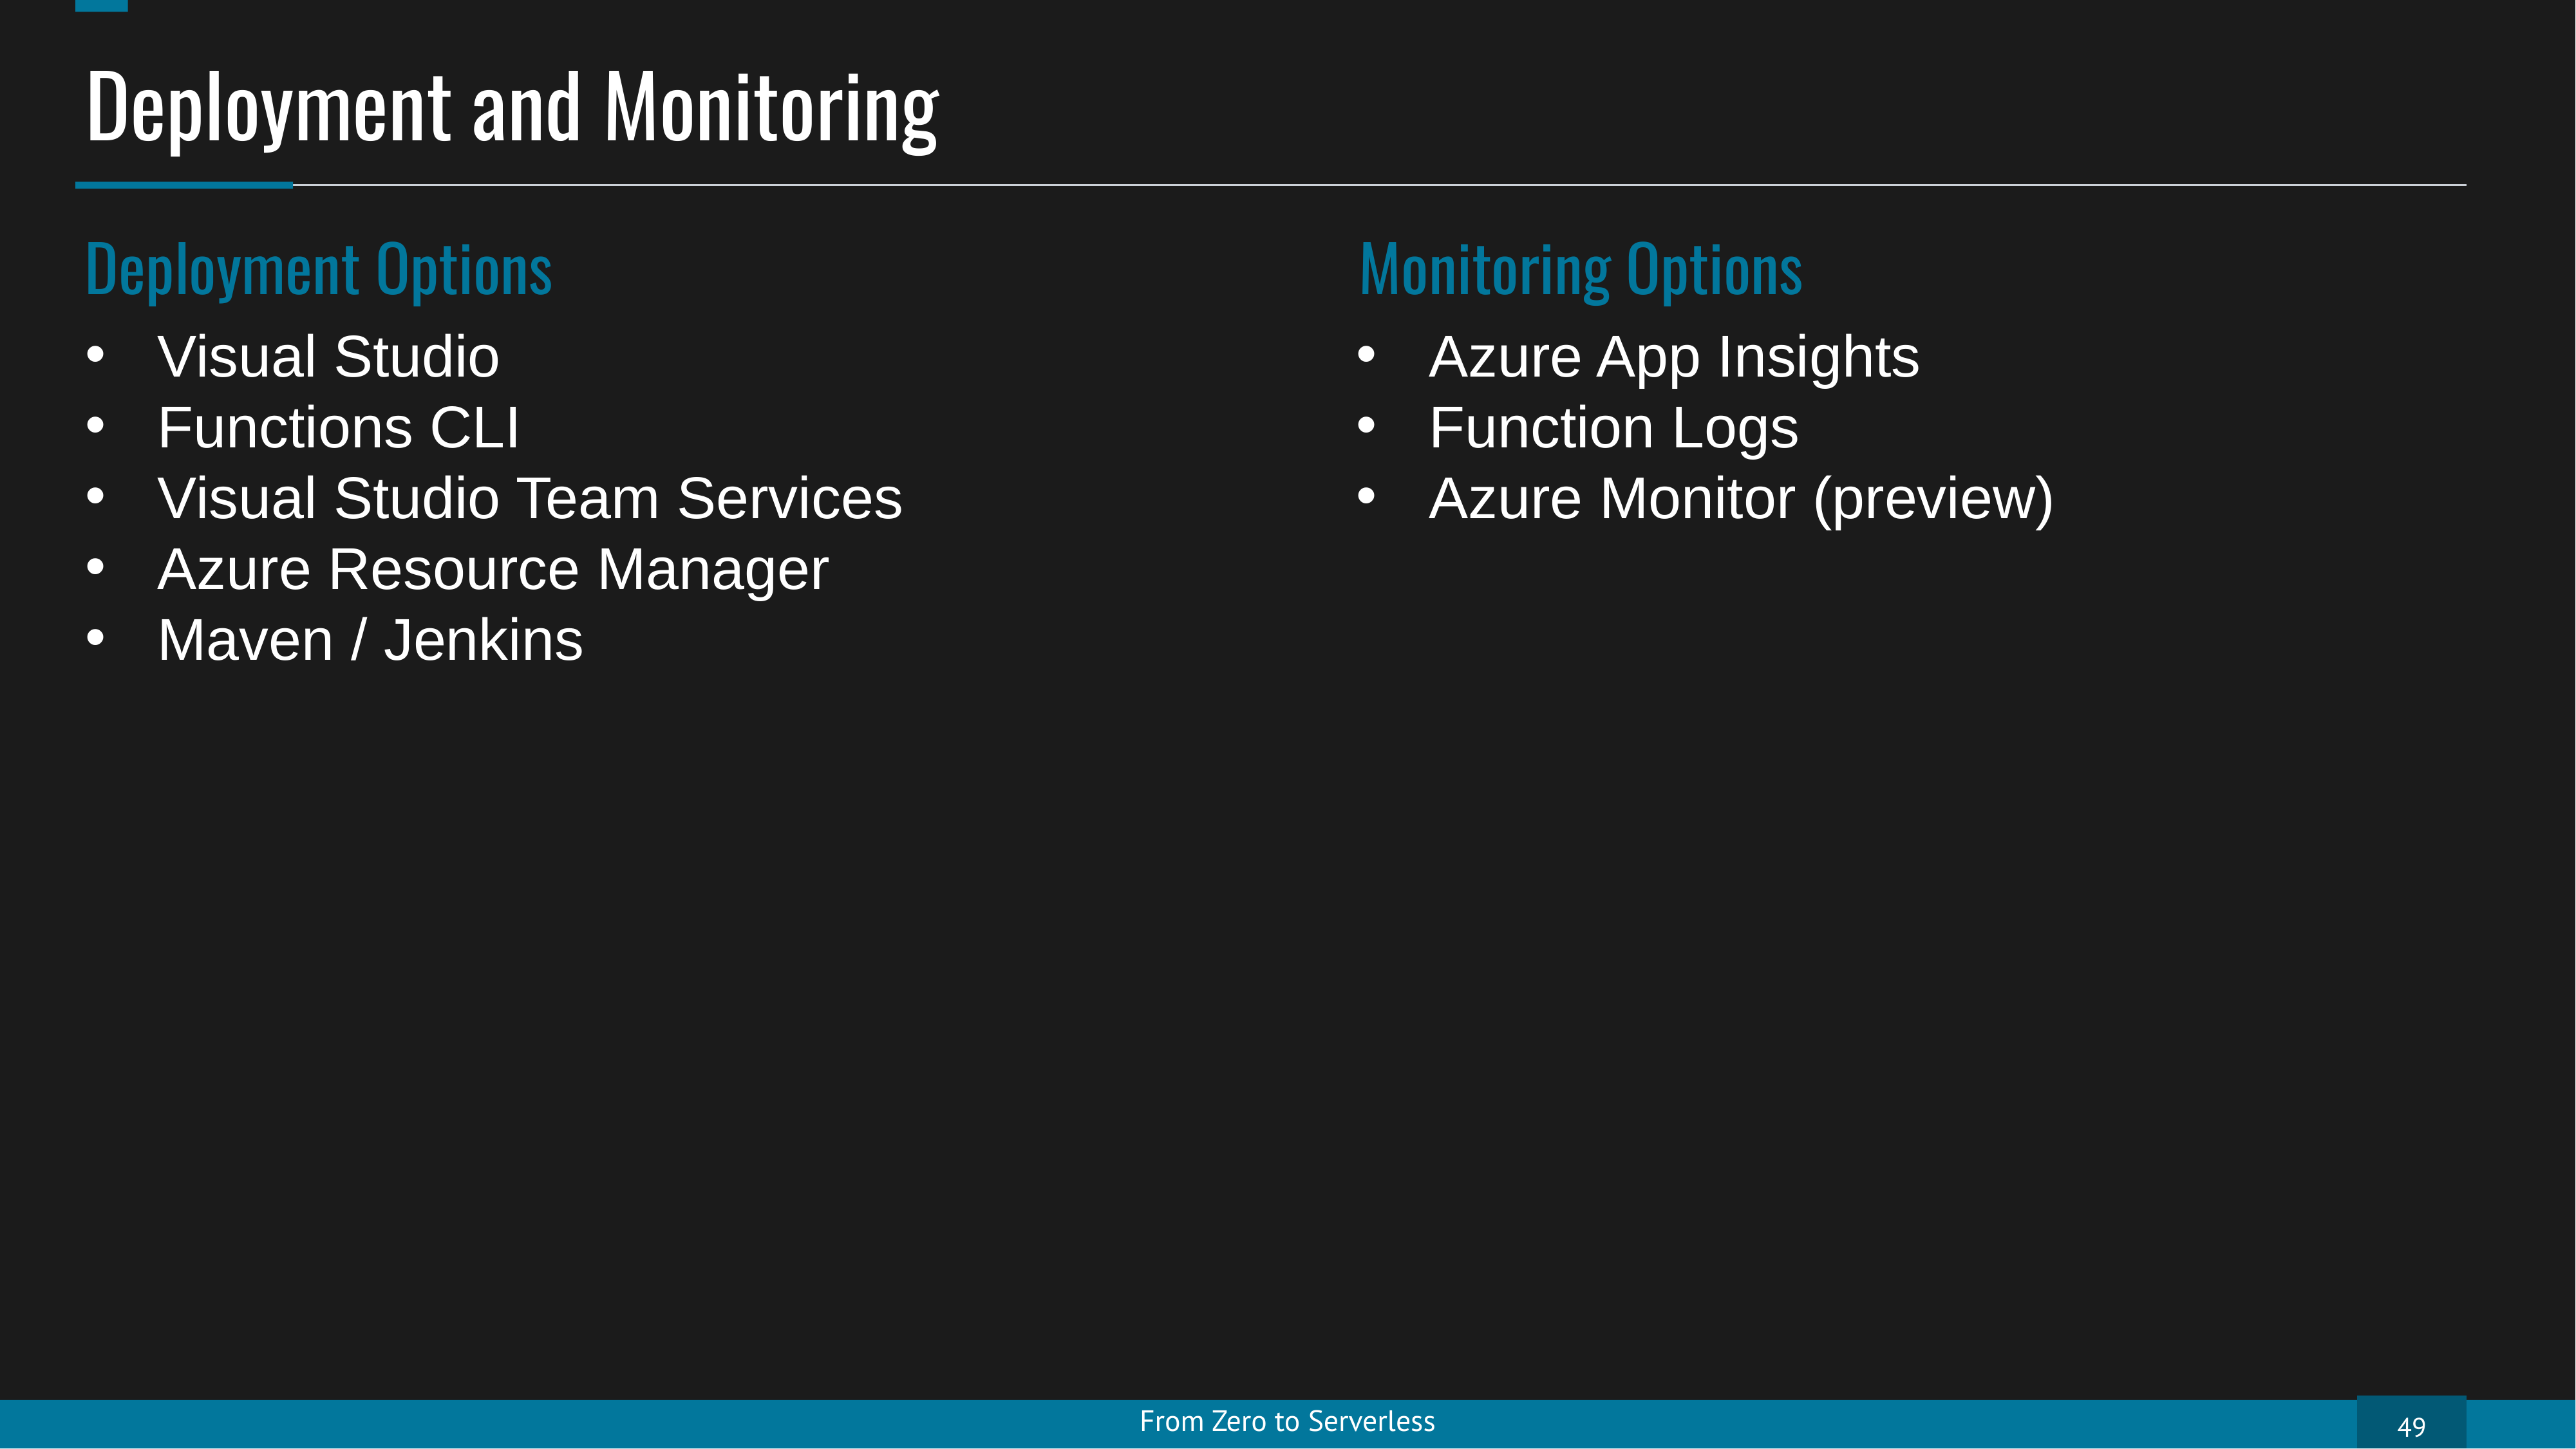

Deployment and Monitoring
Monitoring Options
Deployment Options
Visual Studio
Functions CLI
Visual Studio Team Services
Azure Resource Manager
Maven / Jenkins
Azure App Insights
Function Logs
Azure Monitor (preview)
49